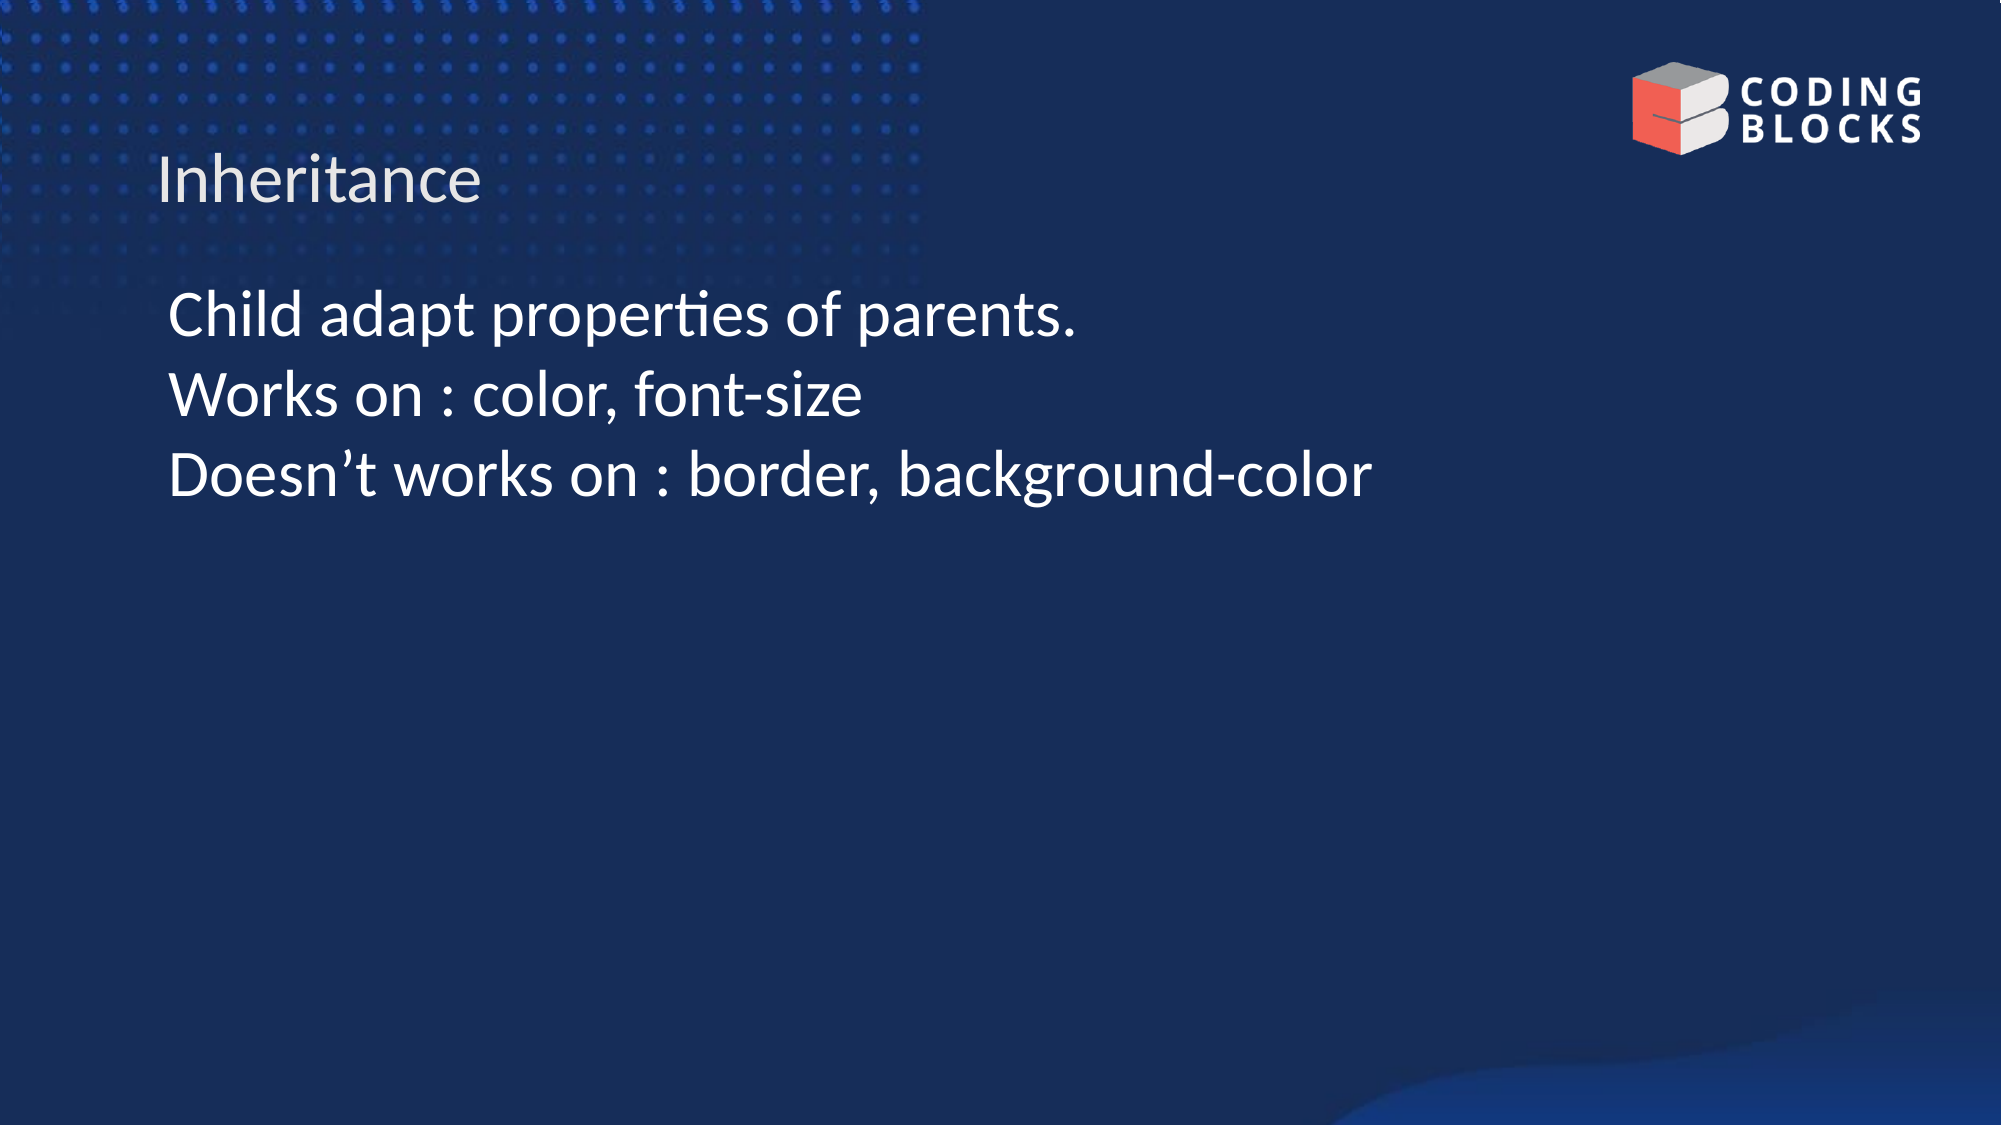

# Inheritance
Child adapt properties of parents.
Works on : color, font-size
Doesn’t works on : border, background-color